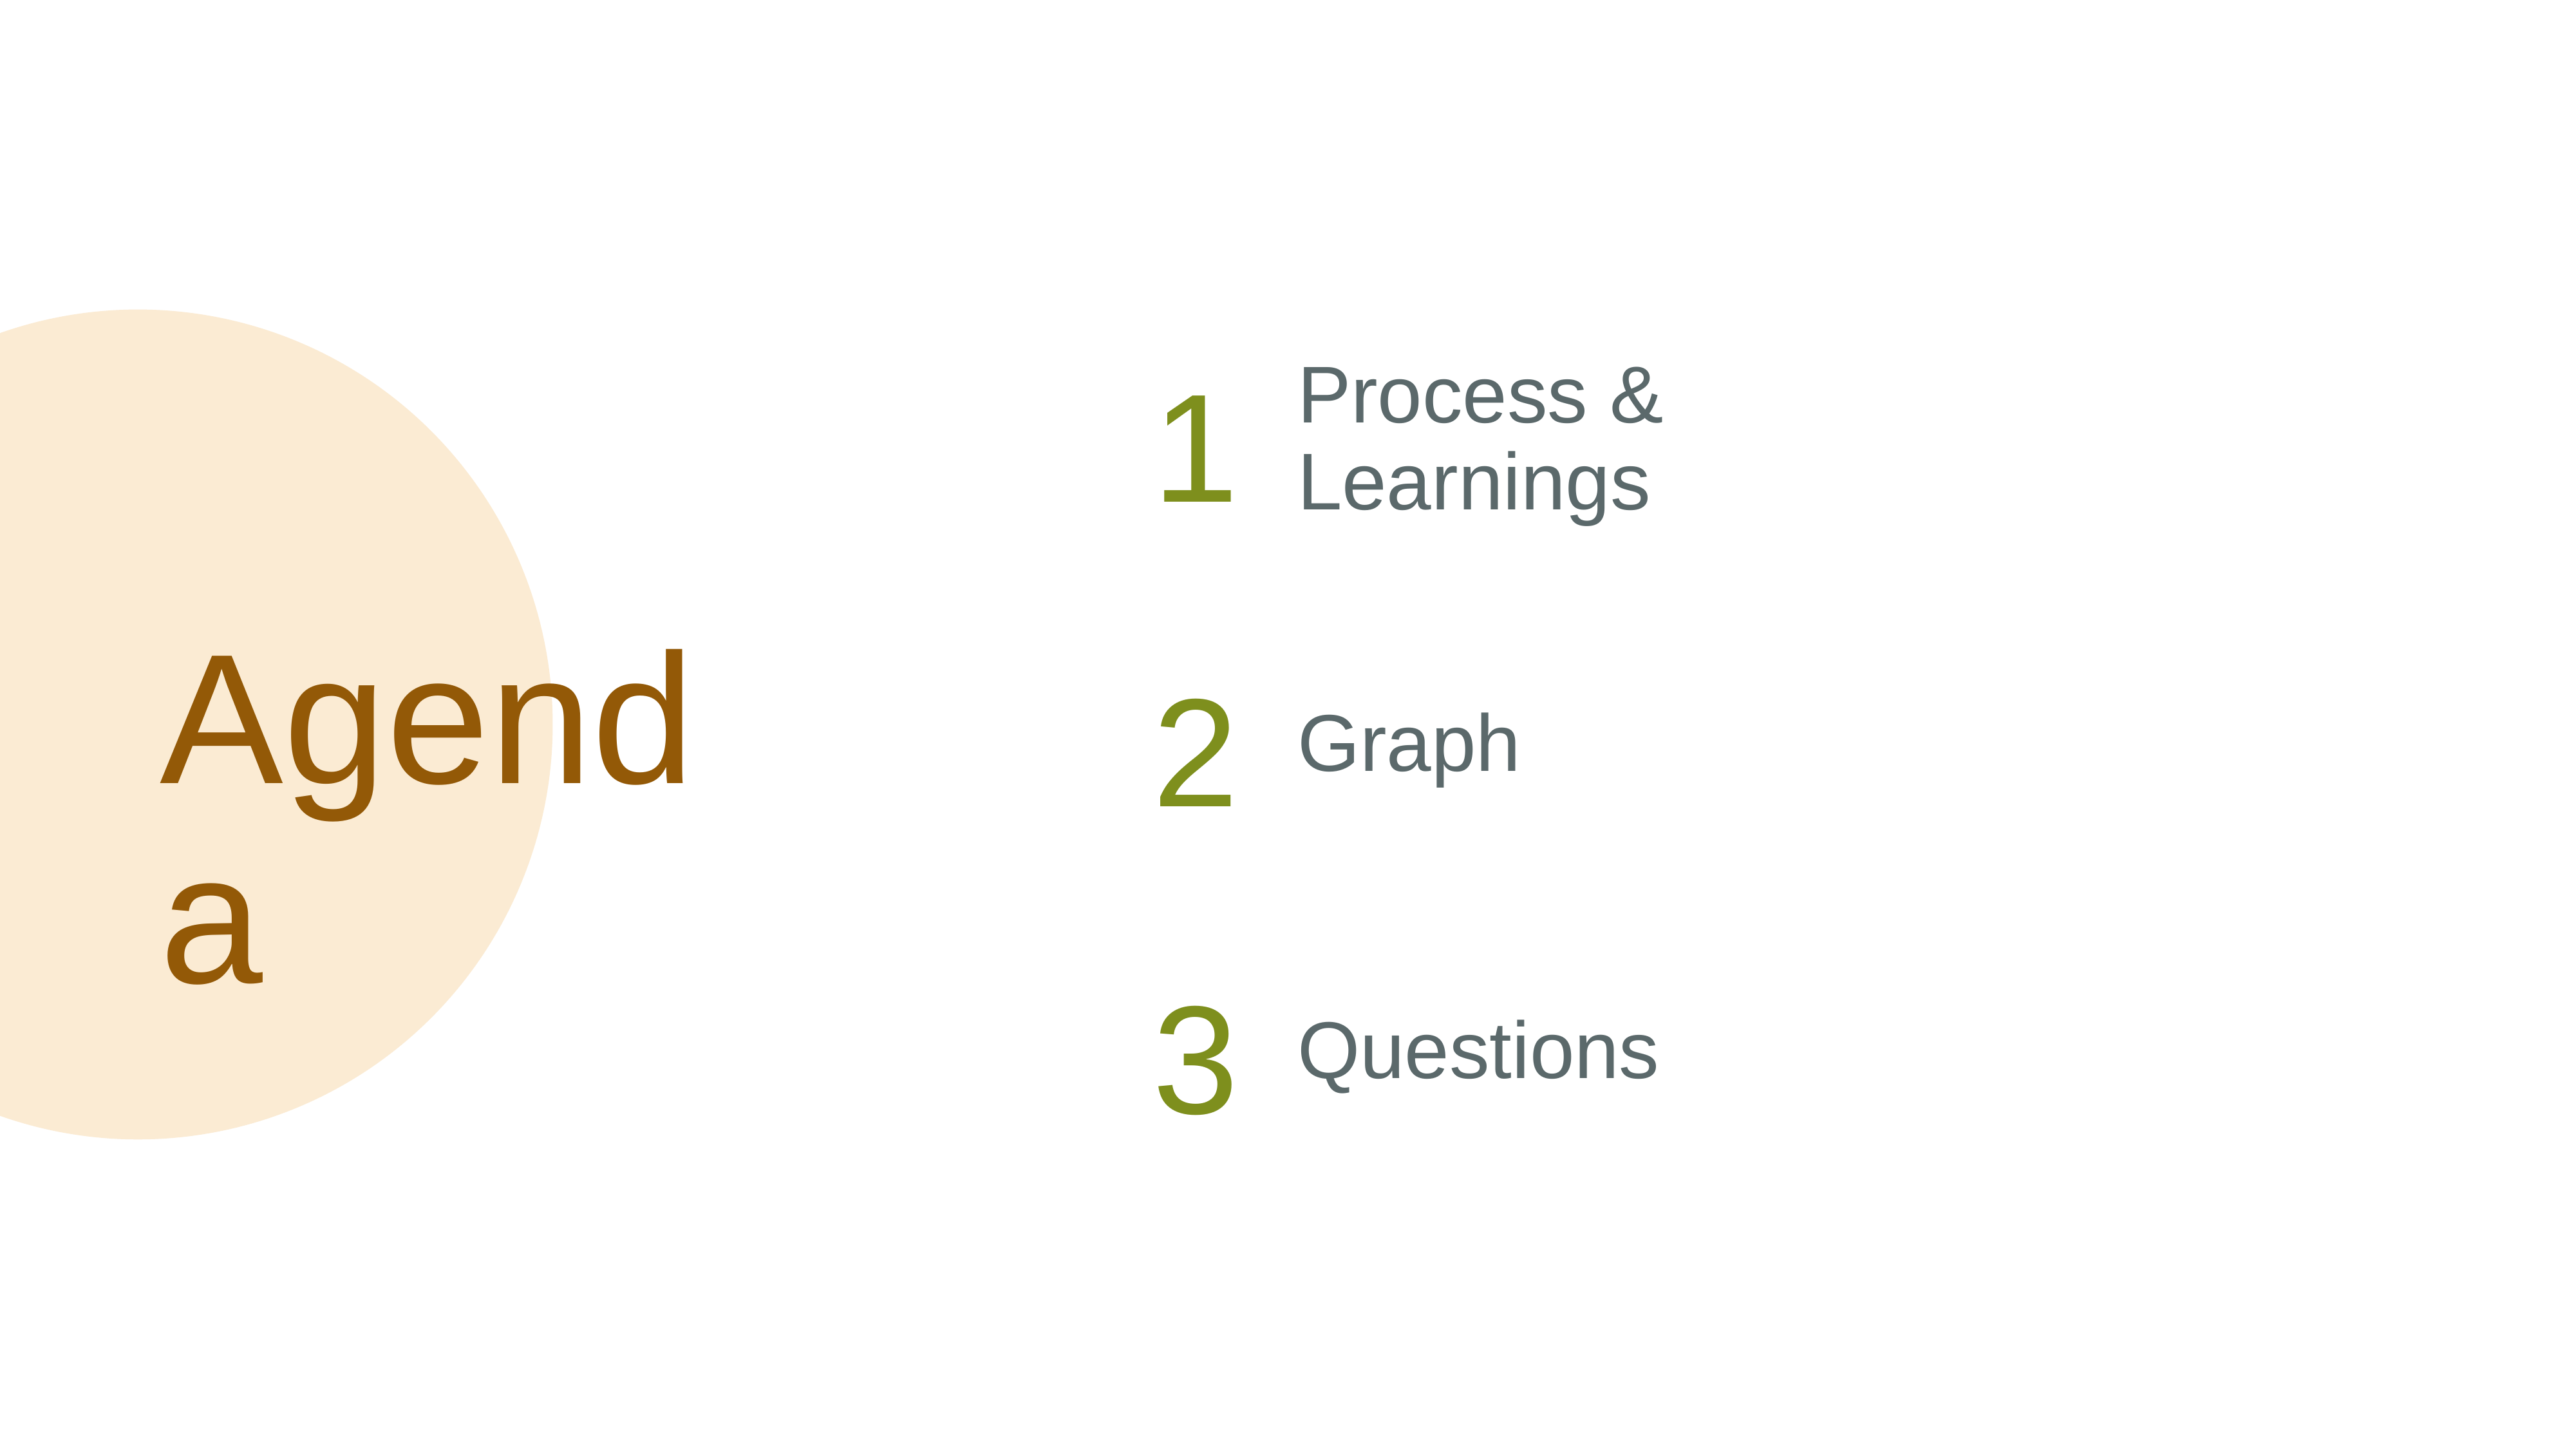

1
Process & Learnings
Agenda
2
Graph
3
Questions